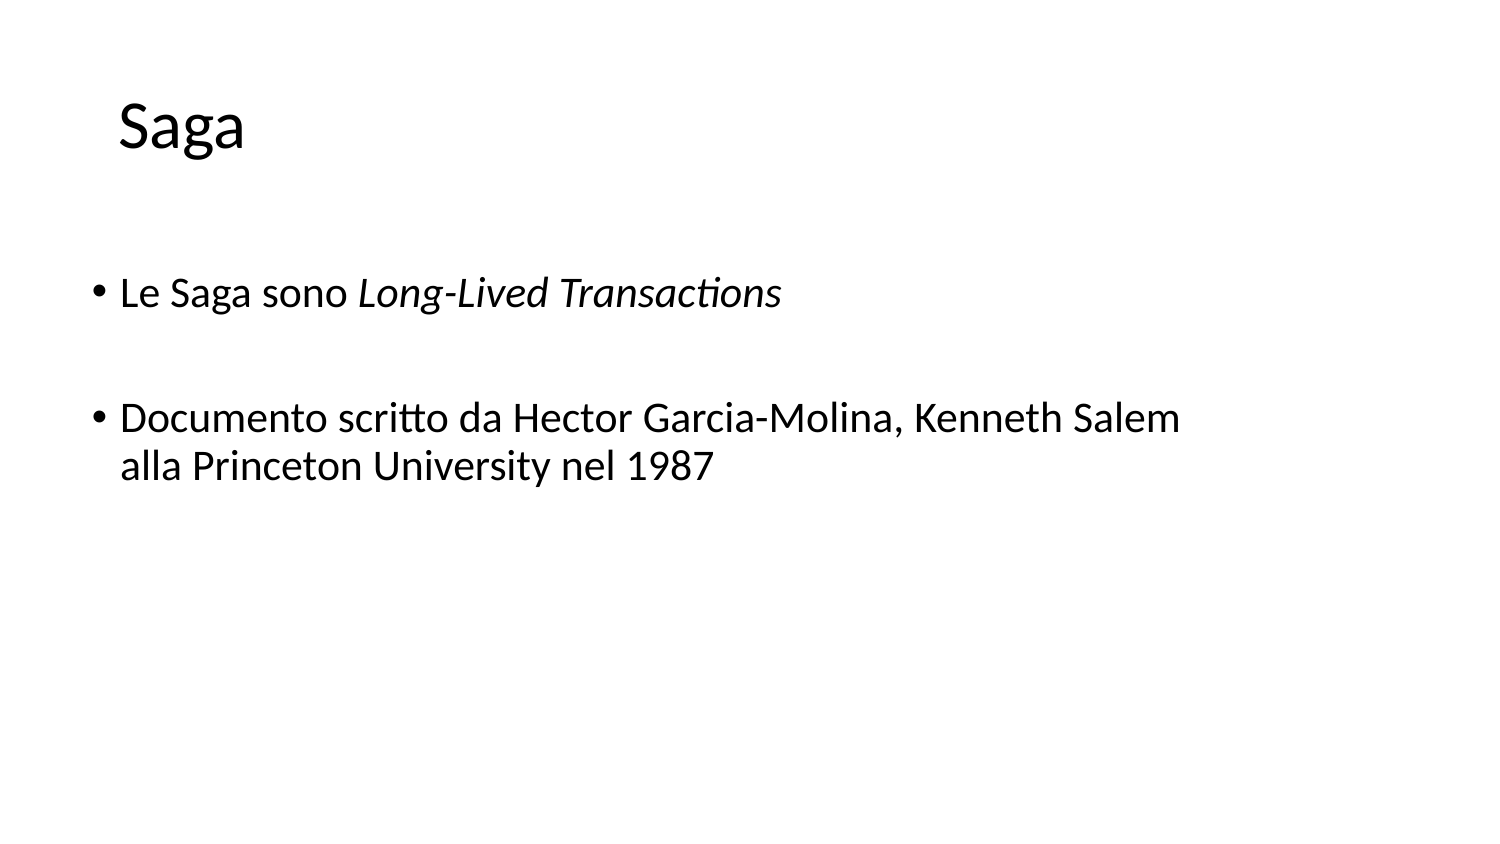

# Saga
Le Saga sono Long-Lived Transactions

Documento scritto da Hector Garcia-Molina, Kenneth Salem alla Princeton University nel 1987